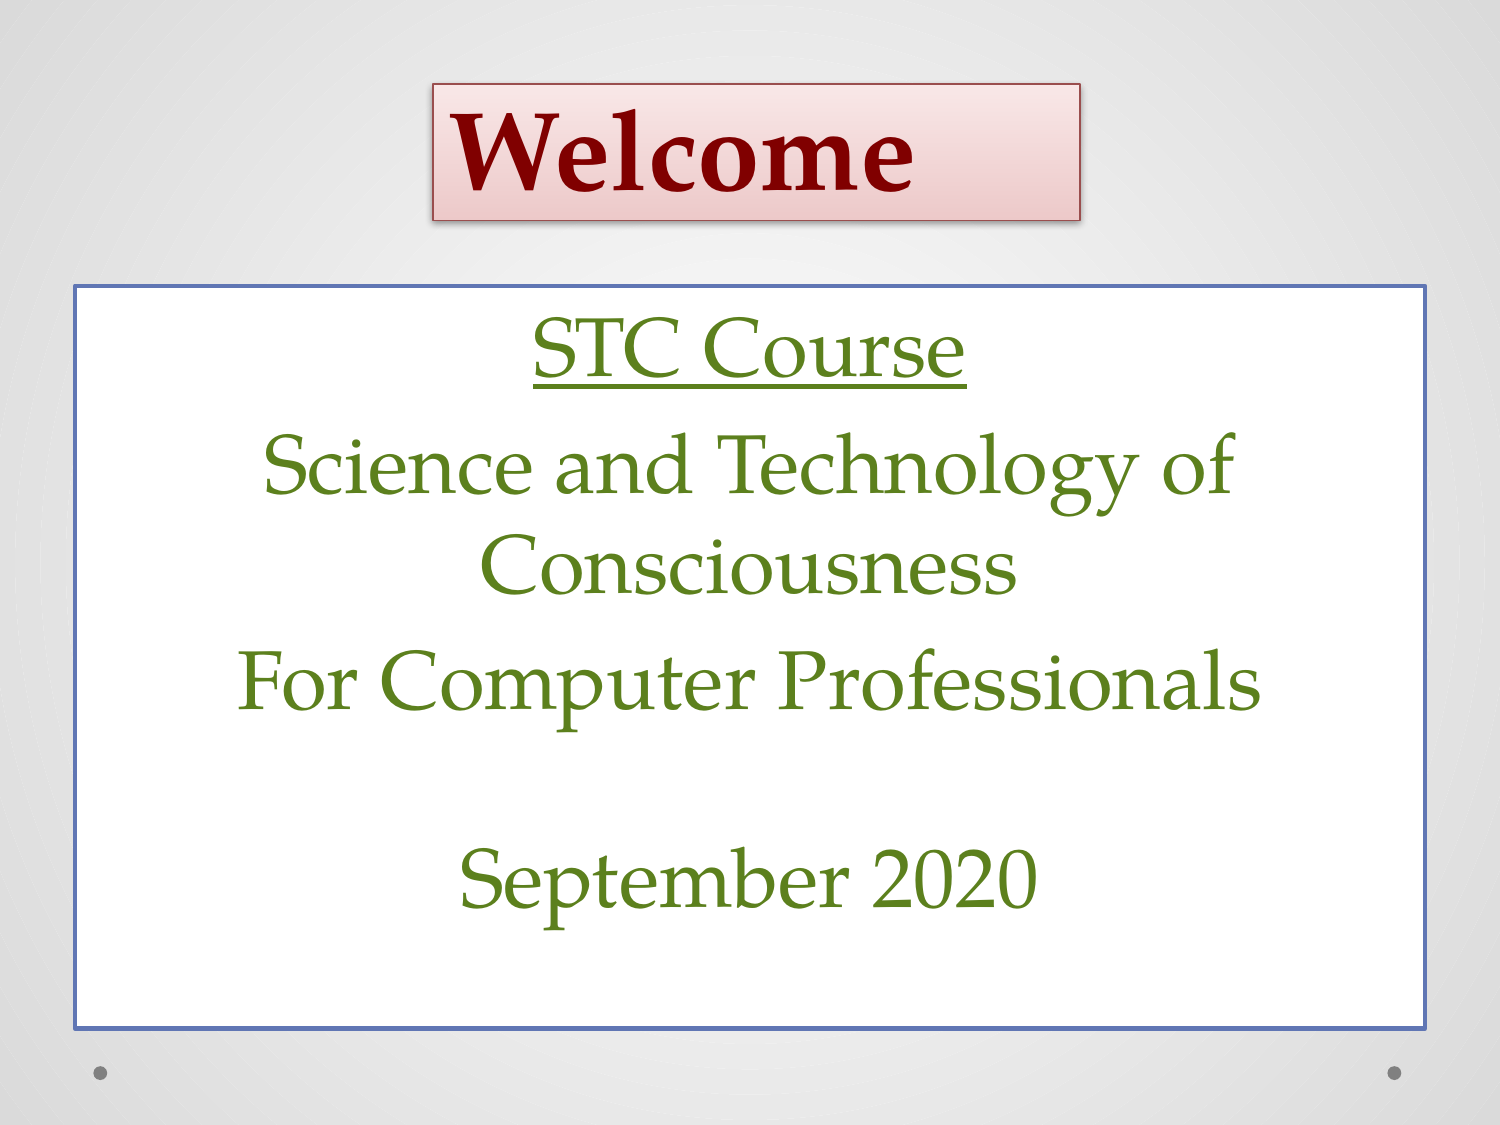

# Welcome
STC Course
Science and Technology of Consciousness
For Computer Professionals

September 2020